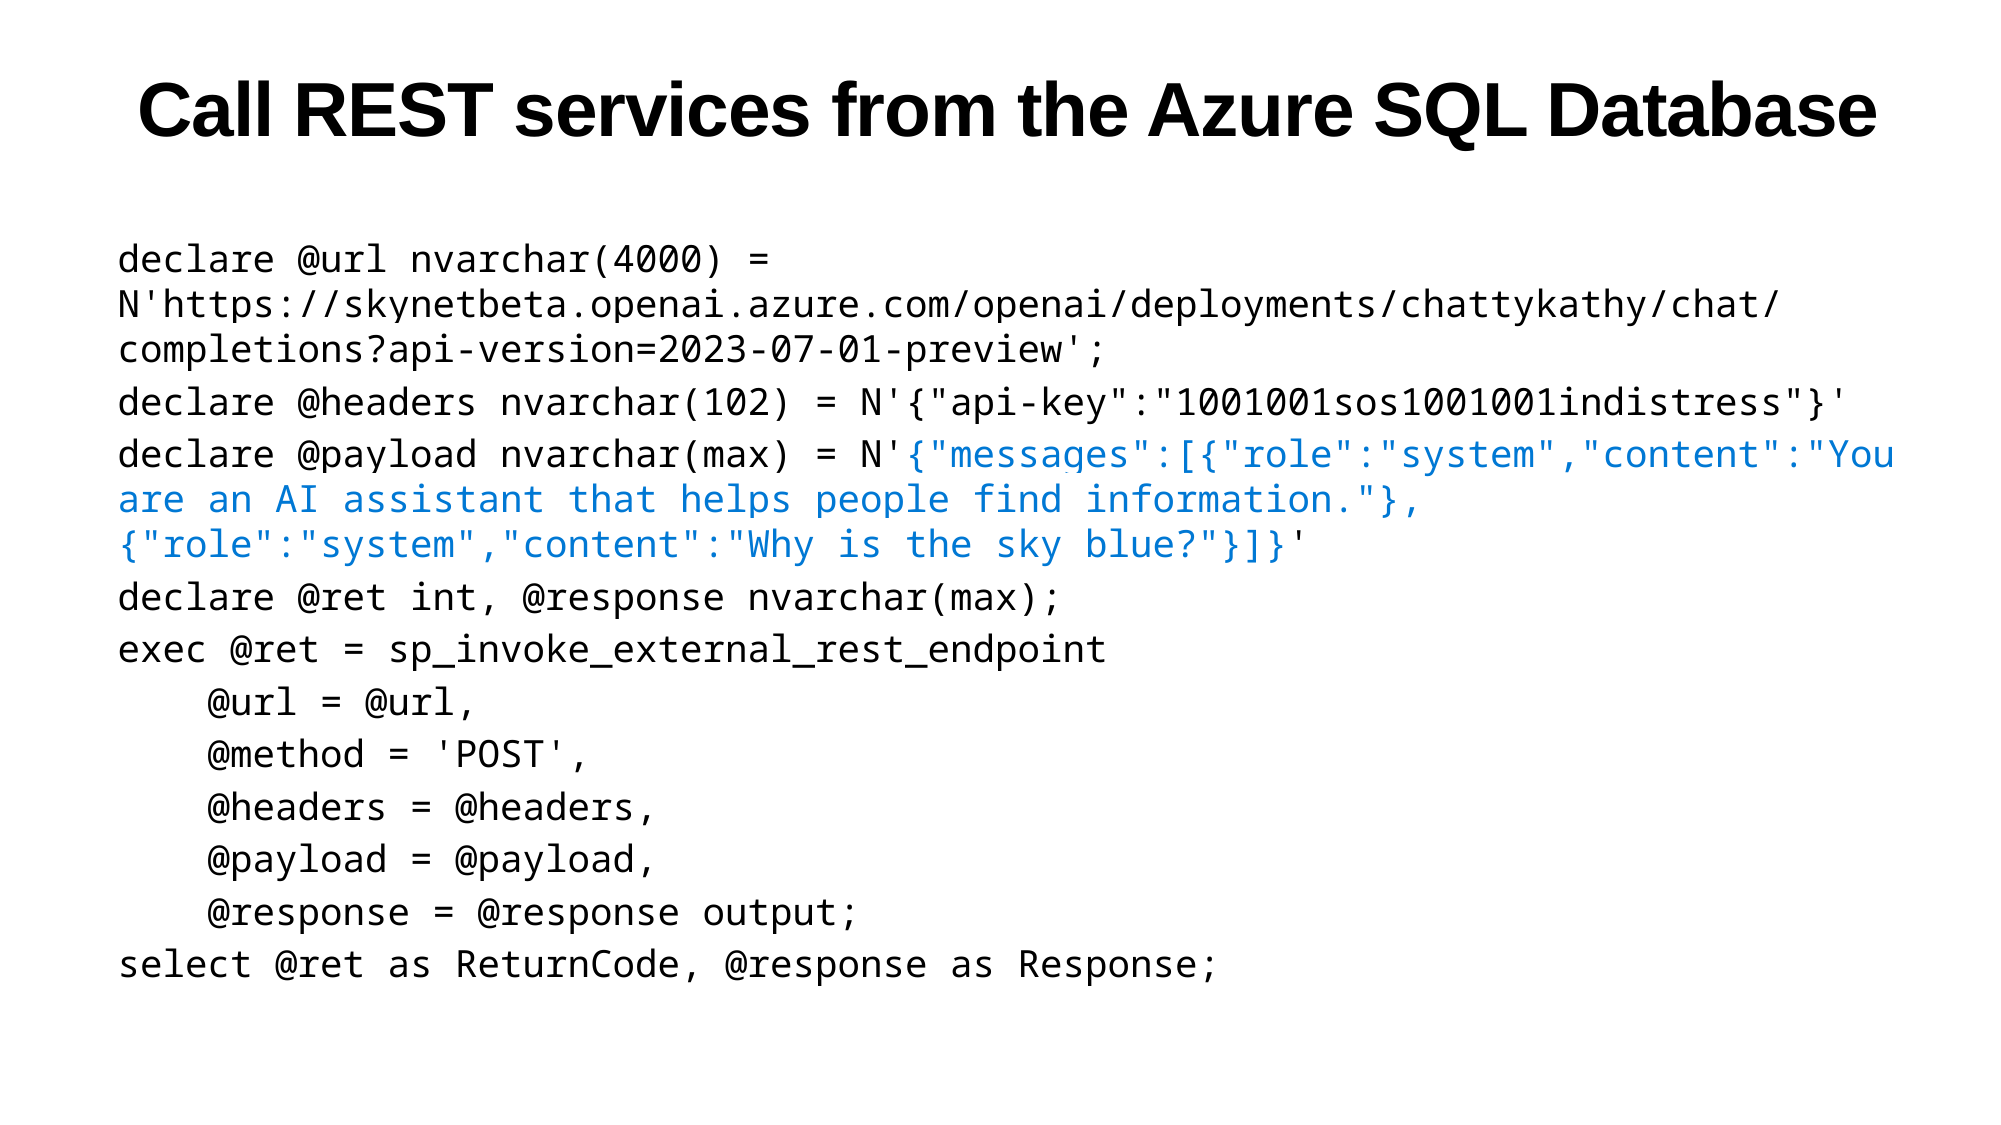

# Call REST services from the Azure SQL Database
declare @url nvarchar(4000) = N'https://skynetbeta.openai.azure.com/openai/deployments/chattykathy/chat/completions?api-version=2023-07-01-preview';
declare @headers nvarchar(102) = N'{"api-key":"1001001sos1001001indistress"}'
declare @payload nvarchar(max) = N'{"messages":[{"role":"system","content":"You are an AI assistant that helps people find information."},{"role":"system","content":"Why is the sky blue?"}]}'
declare @ret int, @response nvarchar(max);
exec @ret = sp_invoke_external_rest_endpoint
    @url = @url,
    @method = 'POST',
    @headers = @headers,
    @payload = @payload,
    @response = @response output;
select @ret as ReturnCode, @response as Response;